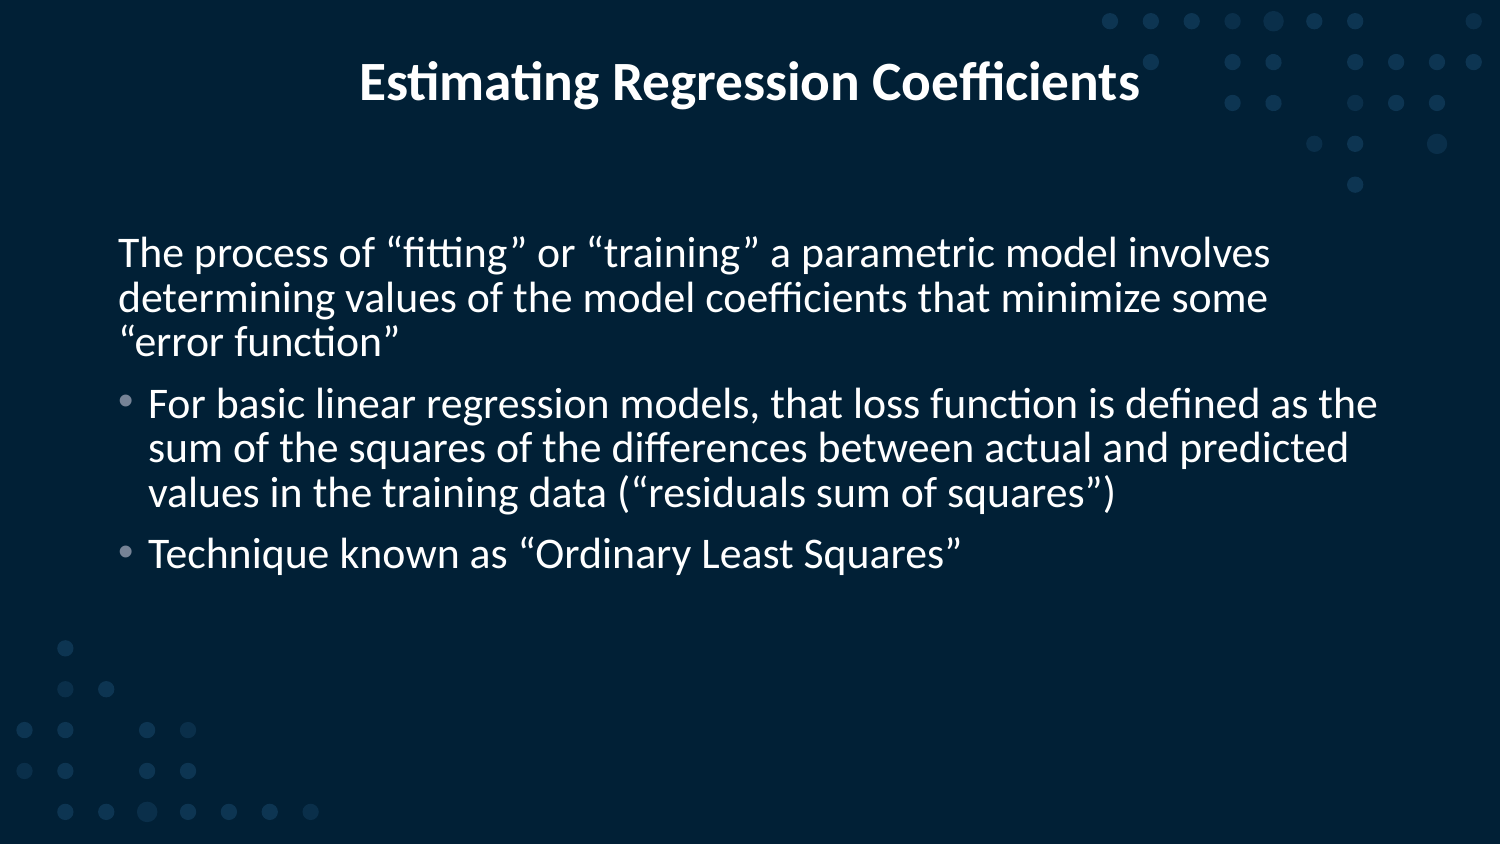

# Estimating Regression Coefficients

The process of “fitting” or “training” a parametric model involves determining values of the model coefficients that minimize some “error function”
For basic linear regression models, that loss function is defined as the sum of the squares of the differences between actual and predicted values in the training data (“residuals sum of squares”)
Technique known as “Ordinary Least Squares”